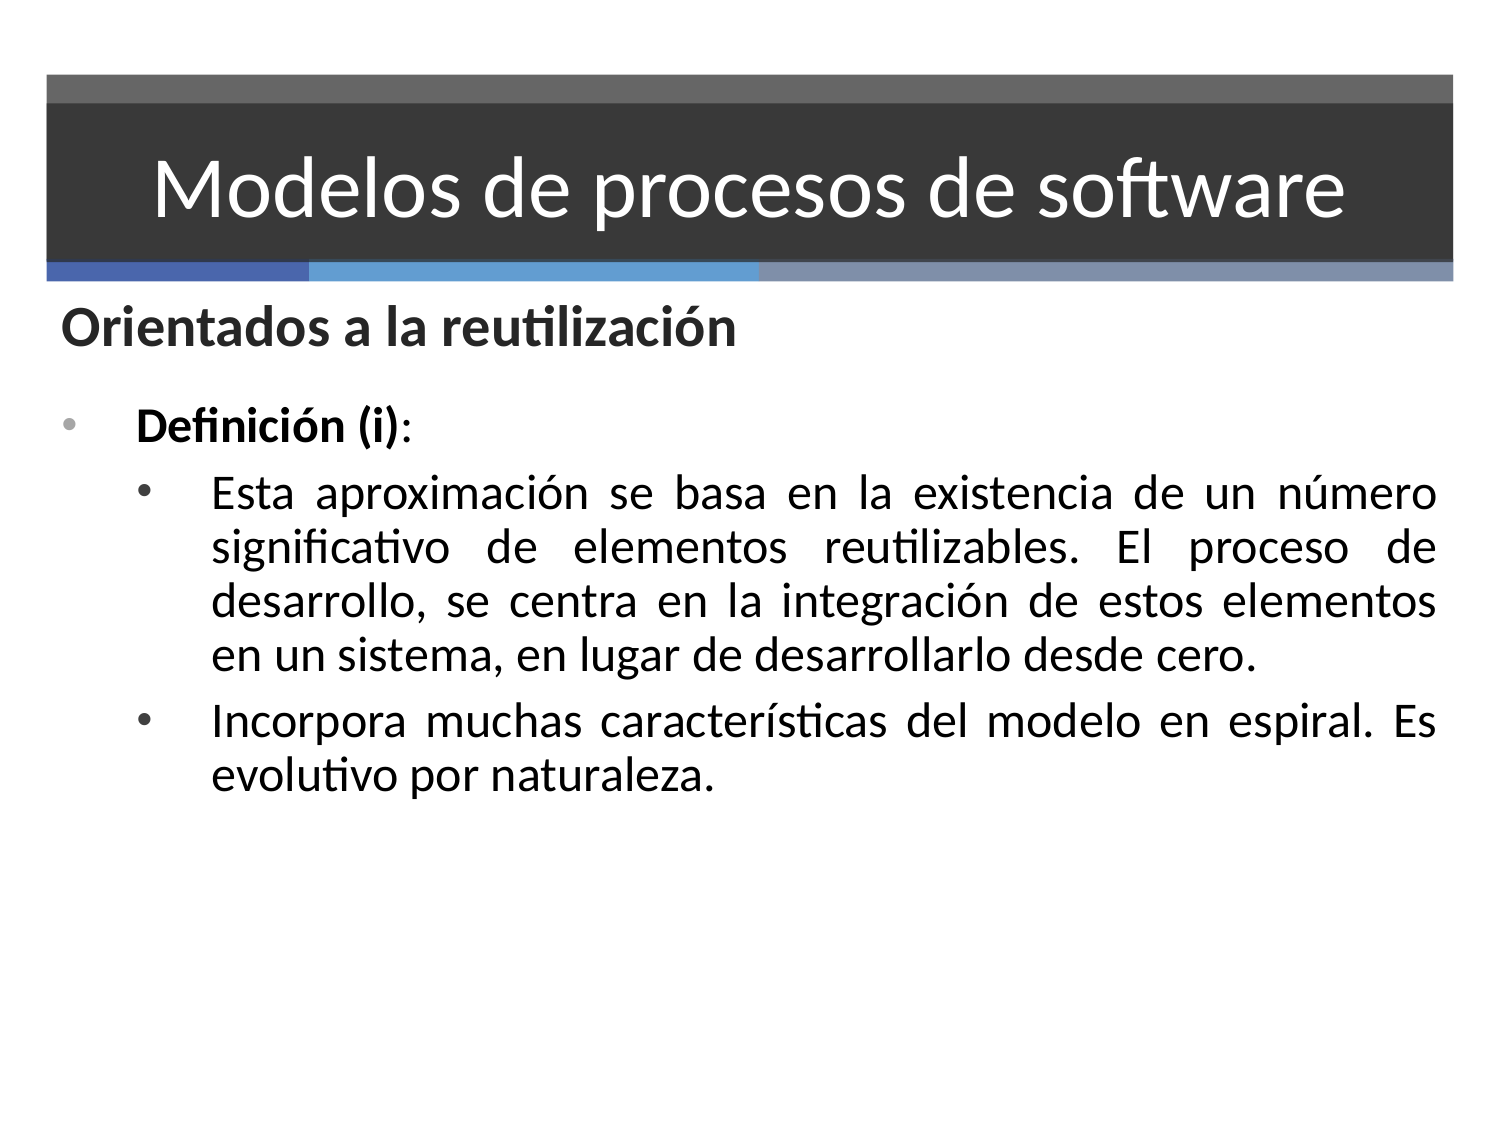

# Modelos de procesos de software
Orientados a la reutilización
Definición (i):
Esta aproximación se basa en la existencia de un número significativo de elementos reutilizables. El proceso de desarrollo, se centra en la integración de estos elementos en un sistema, en lugar de desarrollarlo desde cero.
Incorpora muchas características del modelo en espiral. Es evolutivo por naturaleza.